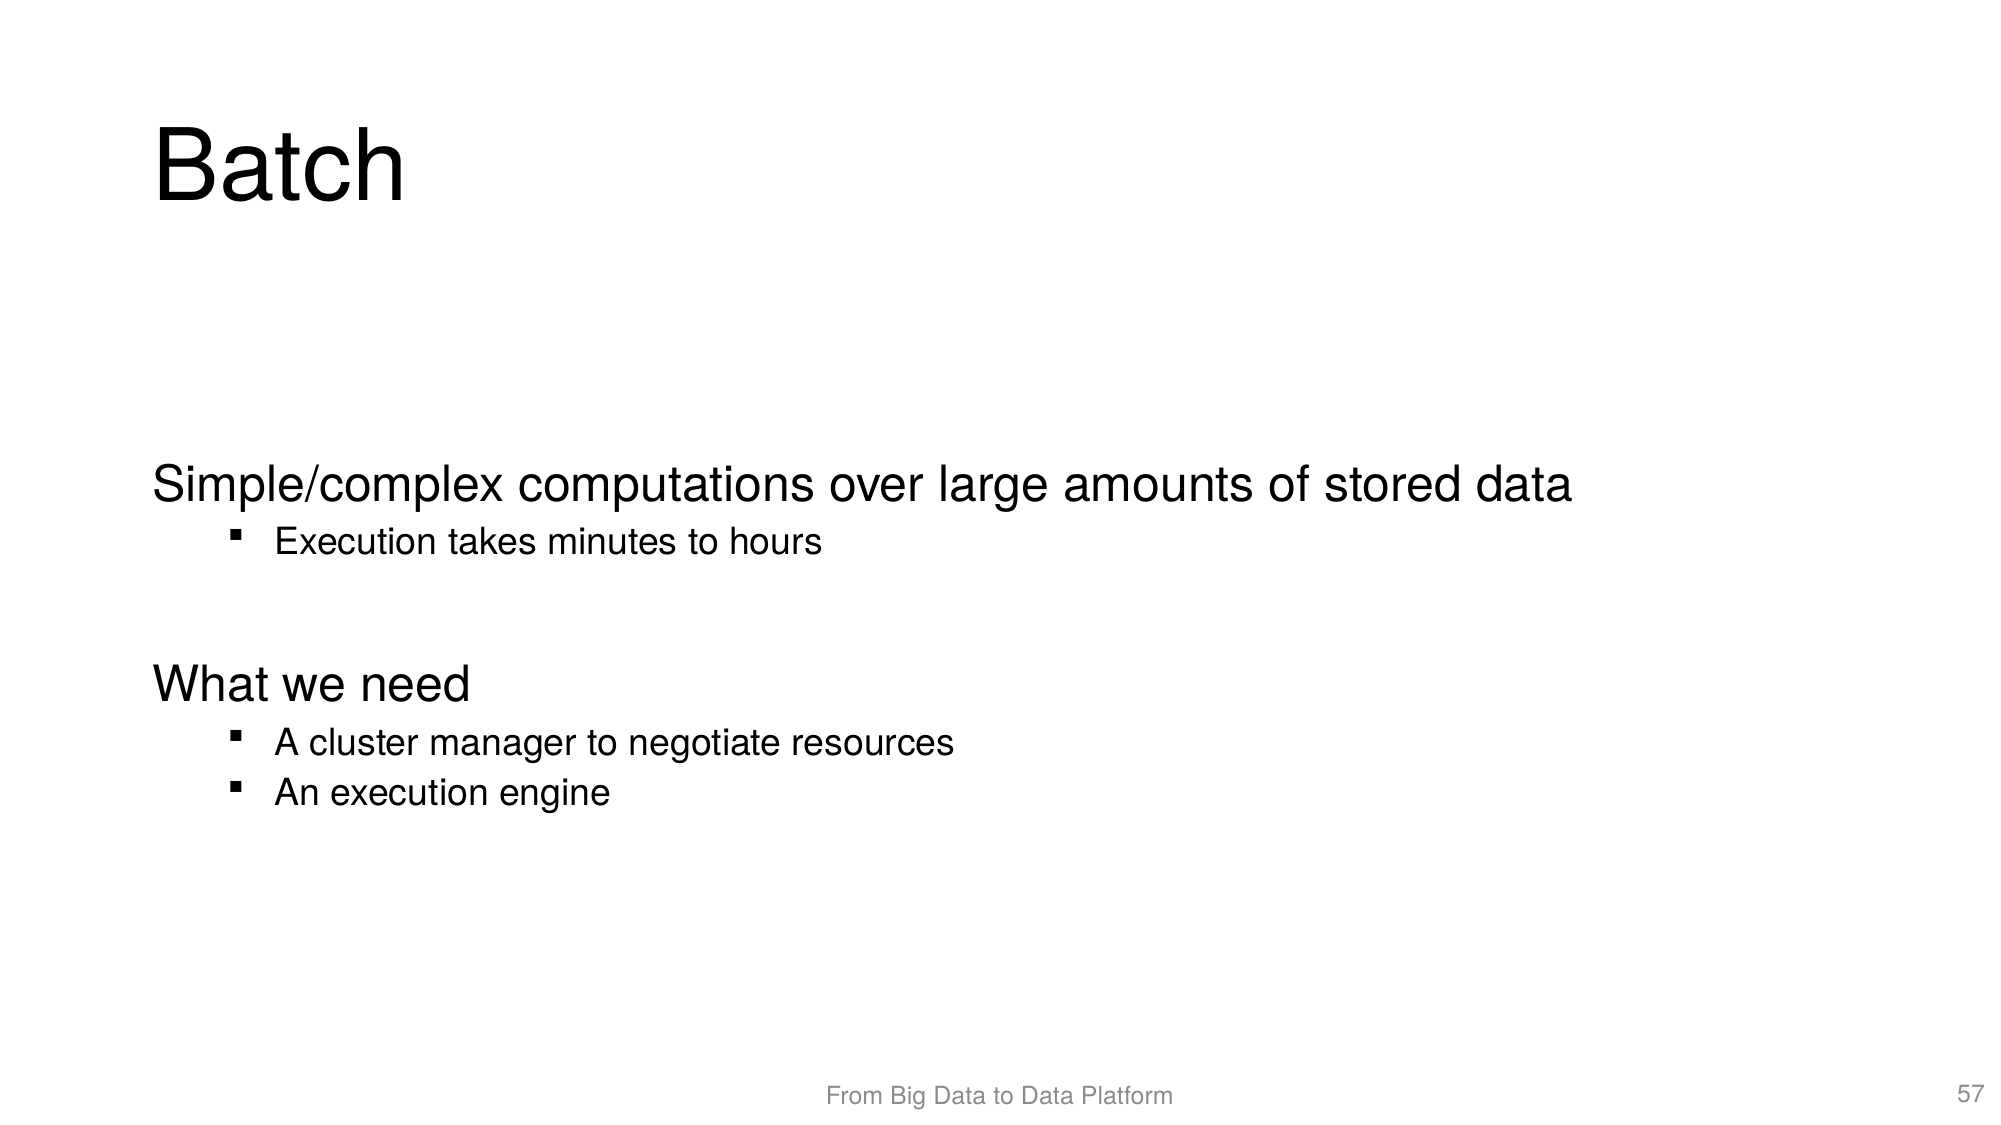

# Batch
Simple/complex computations over large amounts of stored data
Execution takes minutes to hours

What we need
A cluster manager to negotiate resources
An execution engine
57